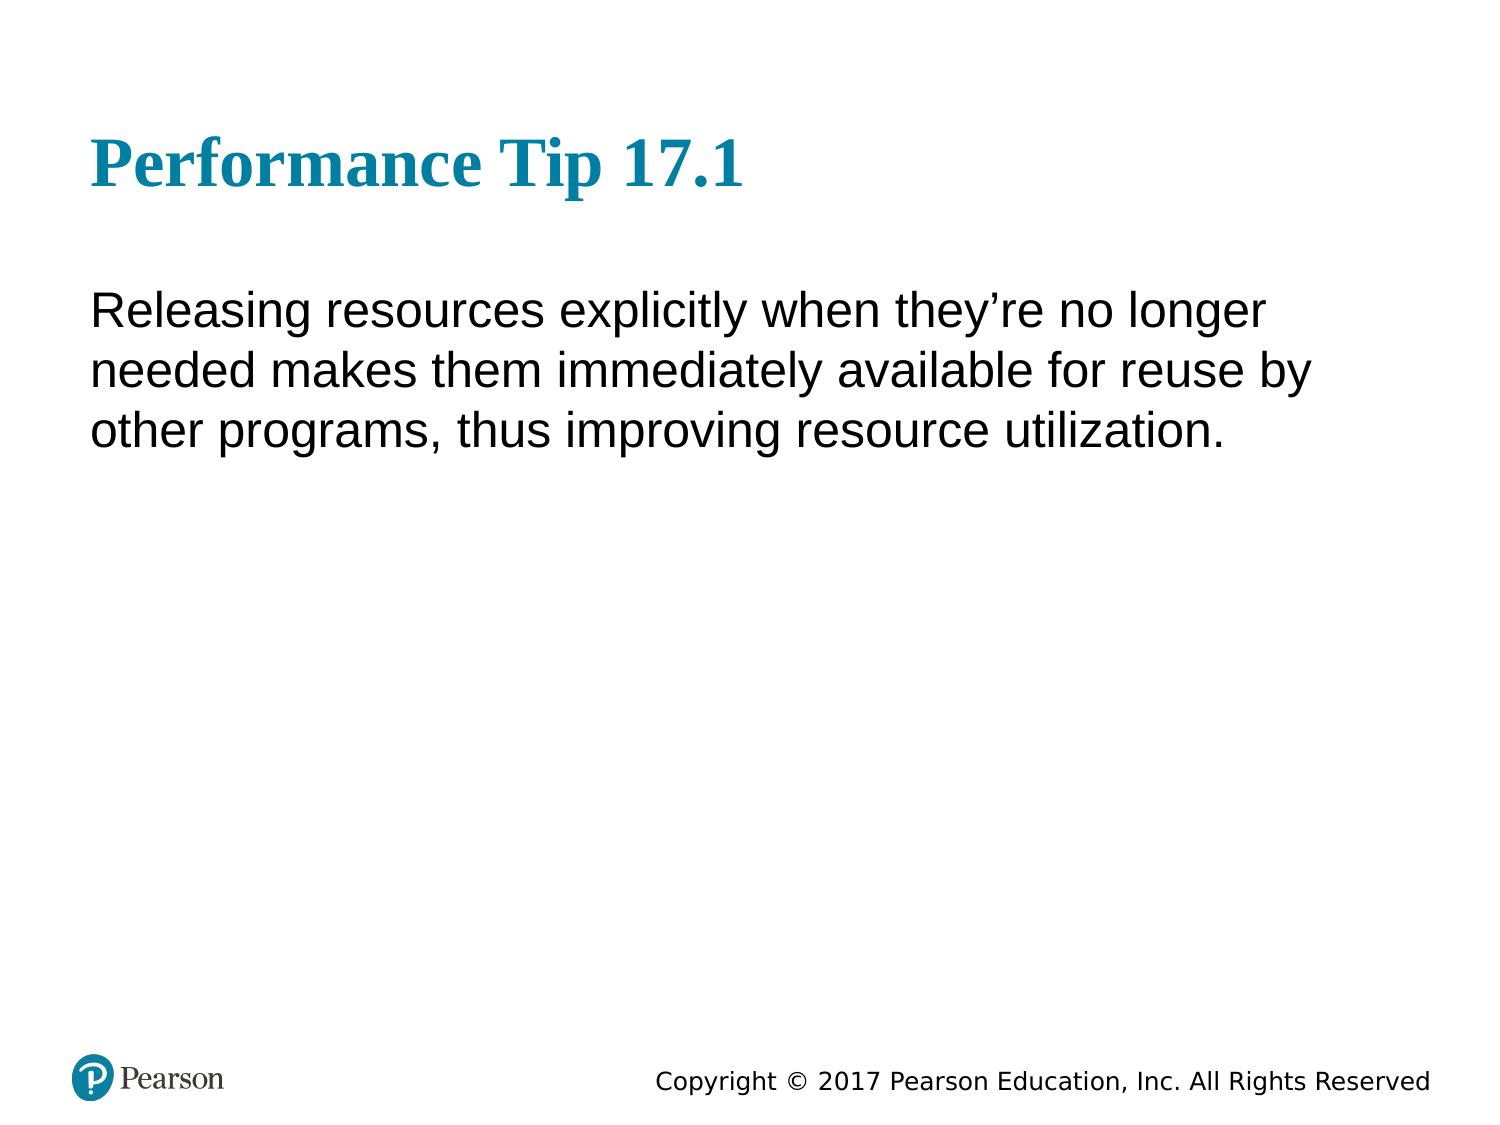

# Performance Tip 17.1
Releasing resources explicitly when they’re no longer needed makes them immediately available for reuse by other programs, thus improving resource utilization.